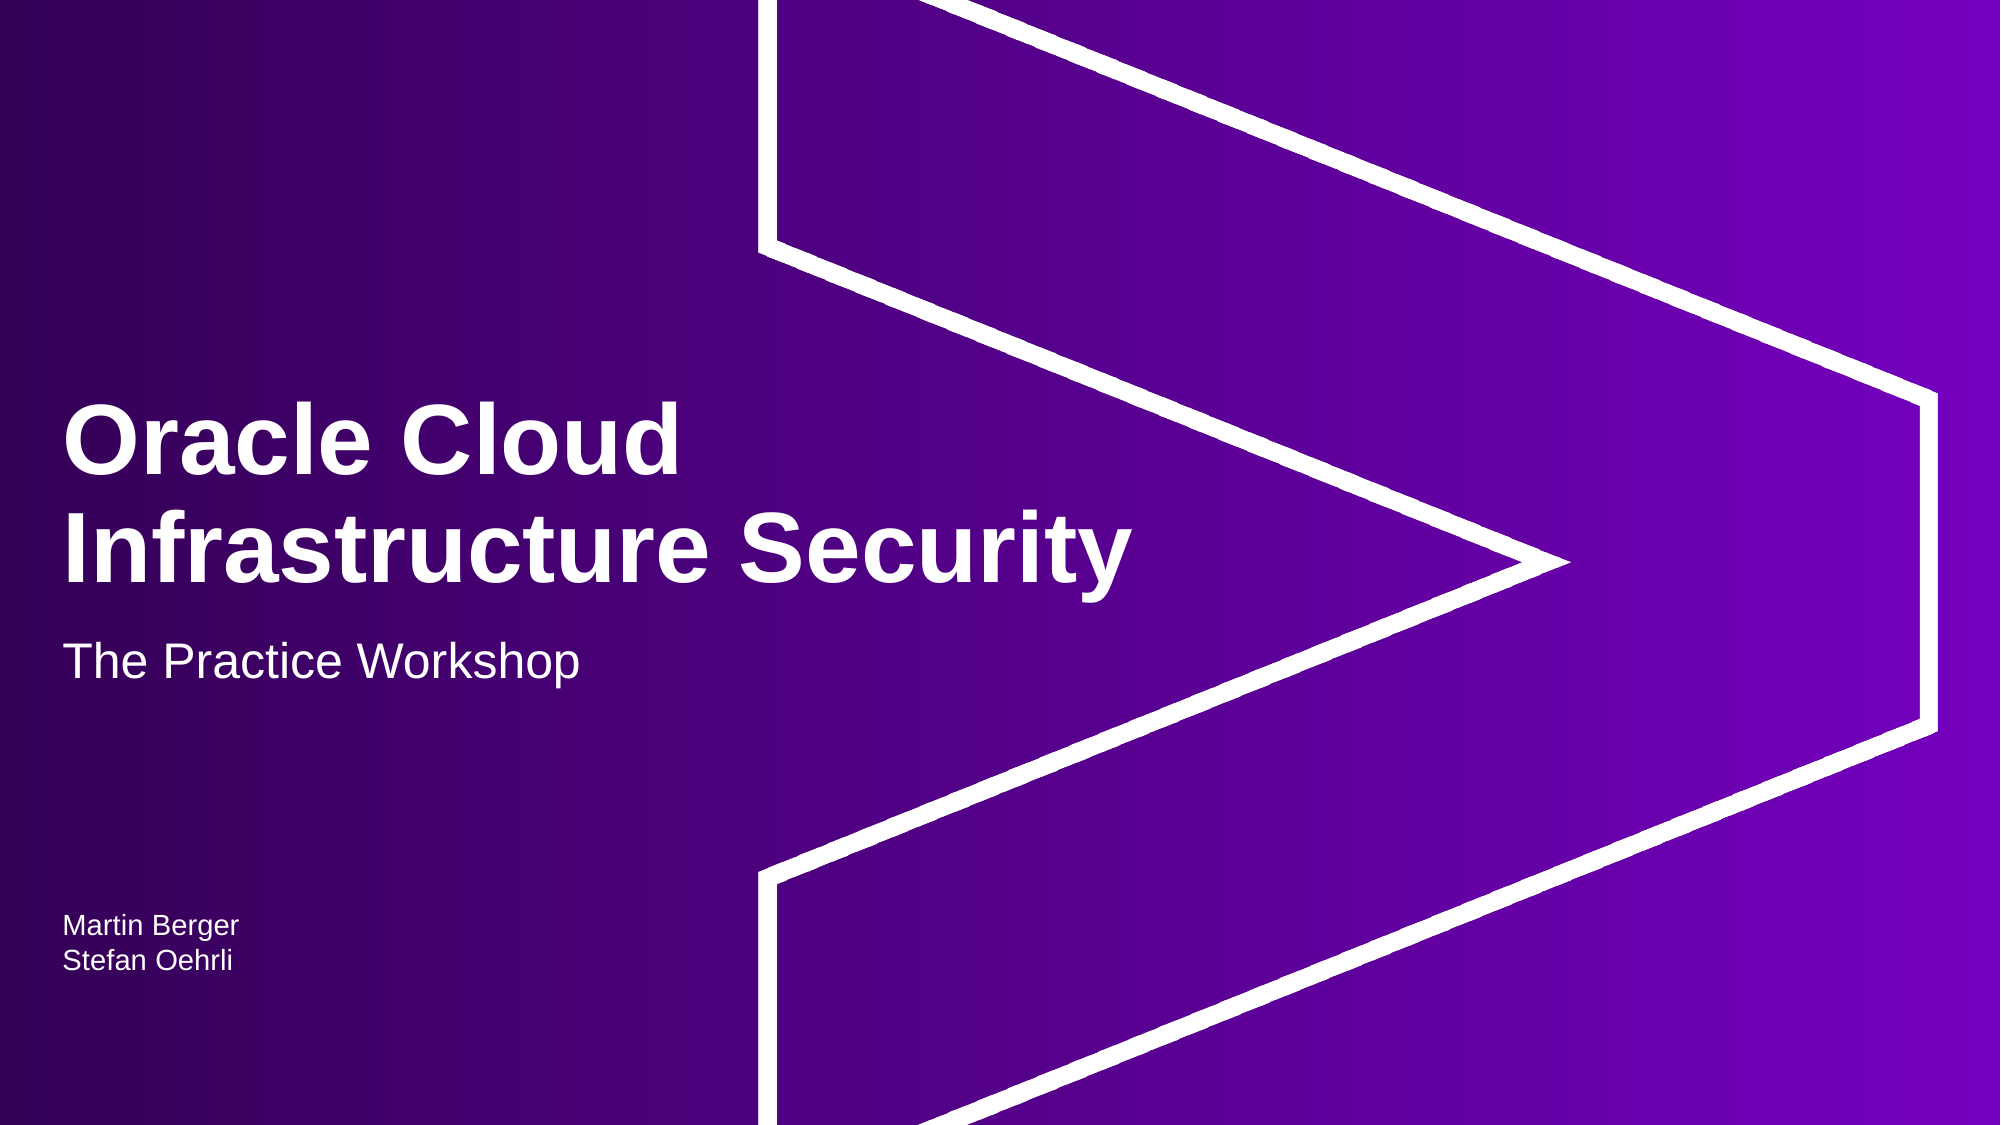

# Oracle Cloud Infrastructure Security
The Practice Workshop
Martin Berger
Stefan Oehrli